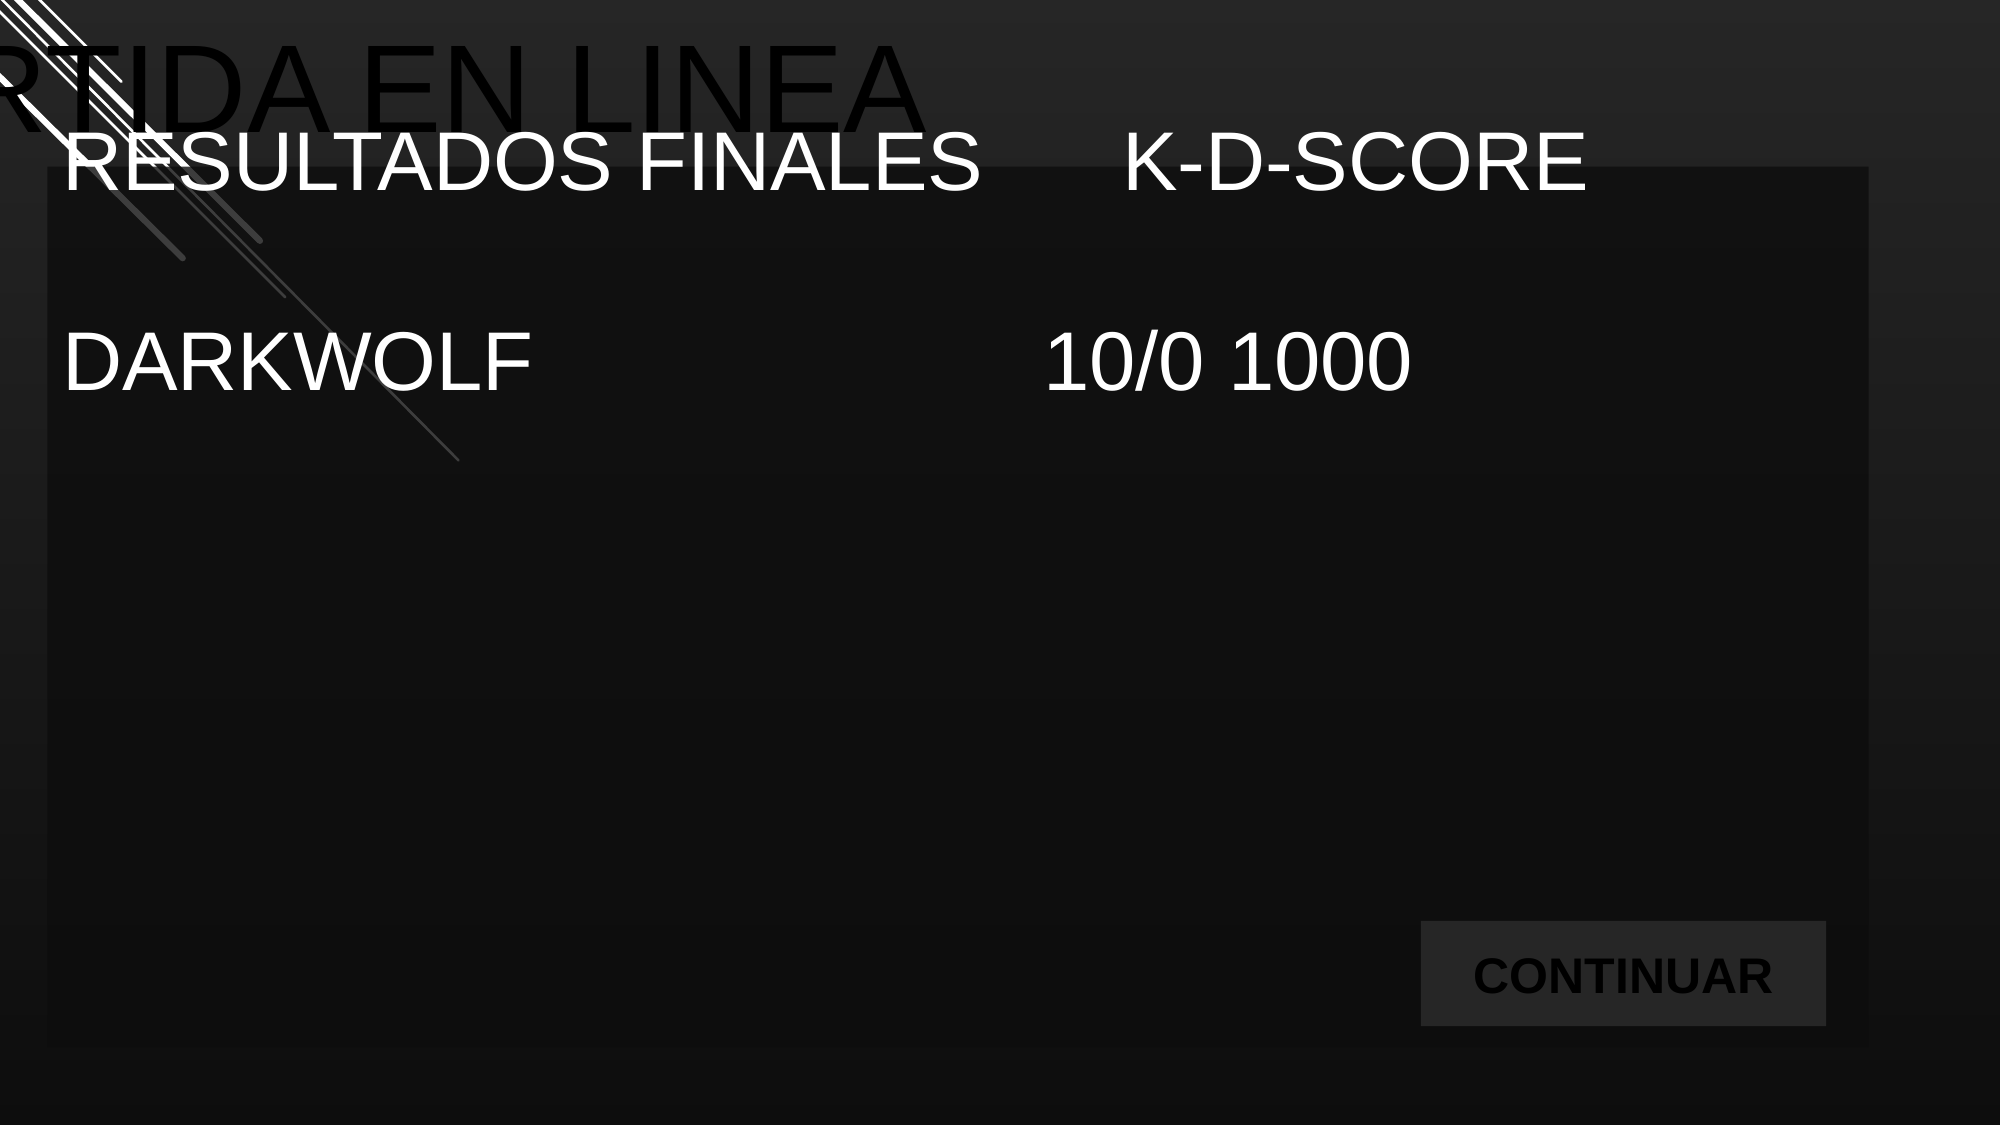

PARTIDA EN LINEA

RESULTADOS FINALES      K-D-SCORE

DARKWOLF                      10/0 1000

CONTINUAR